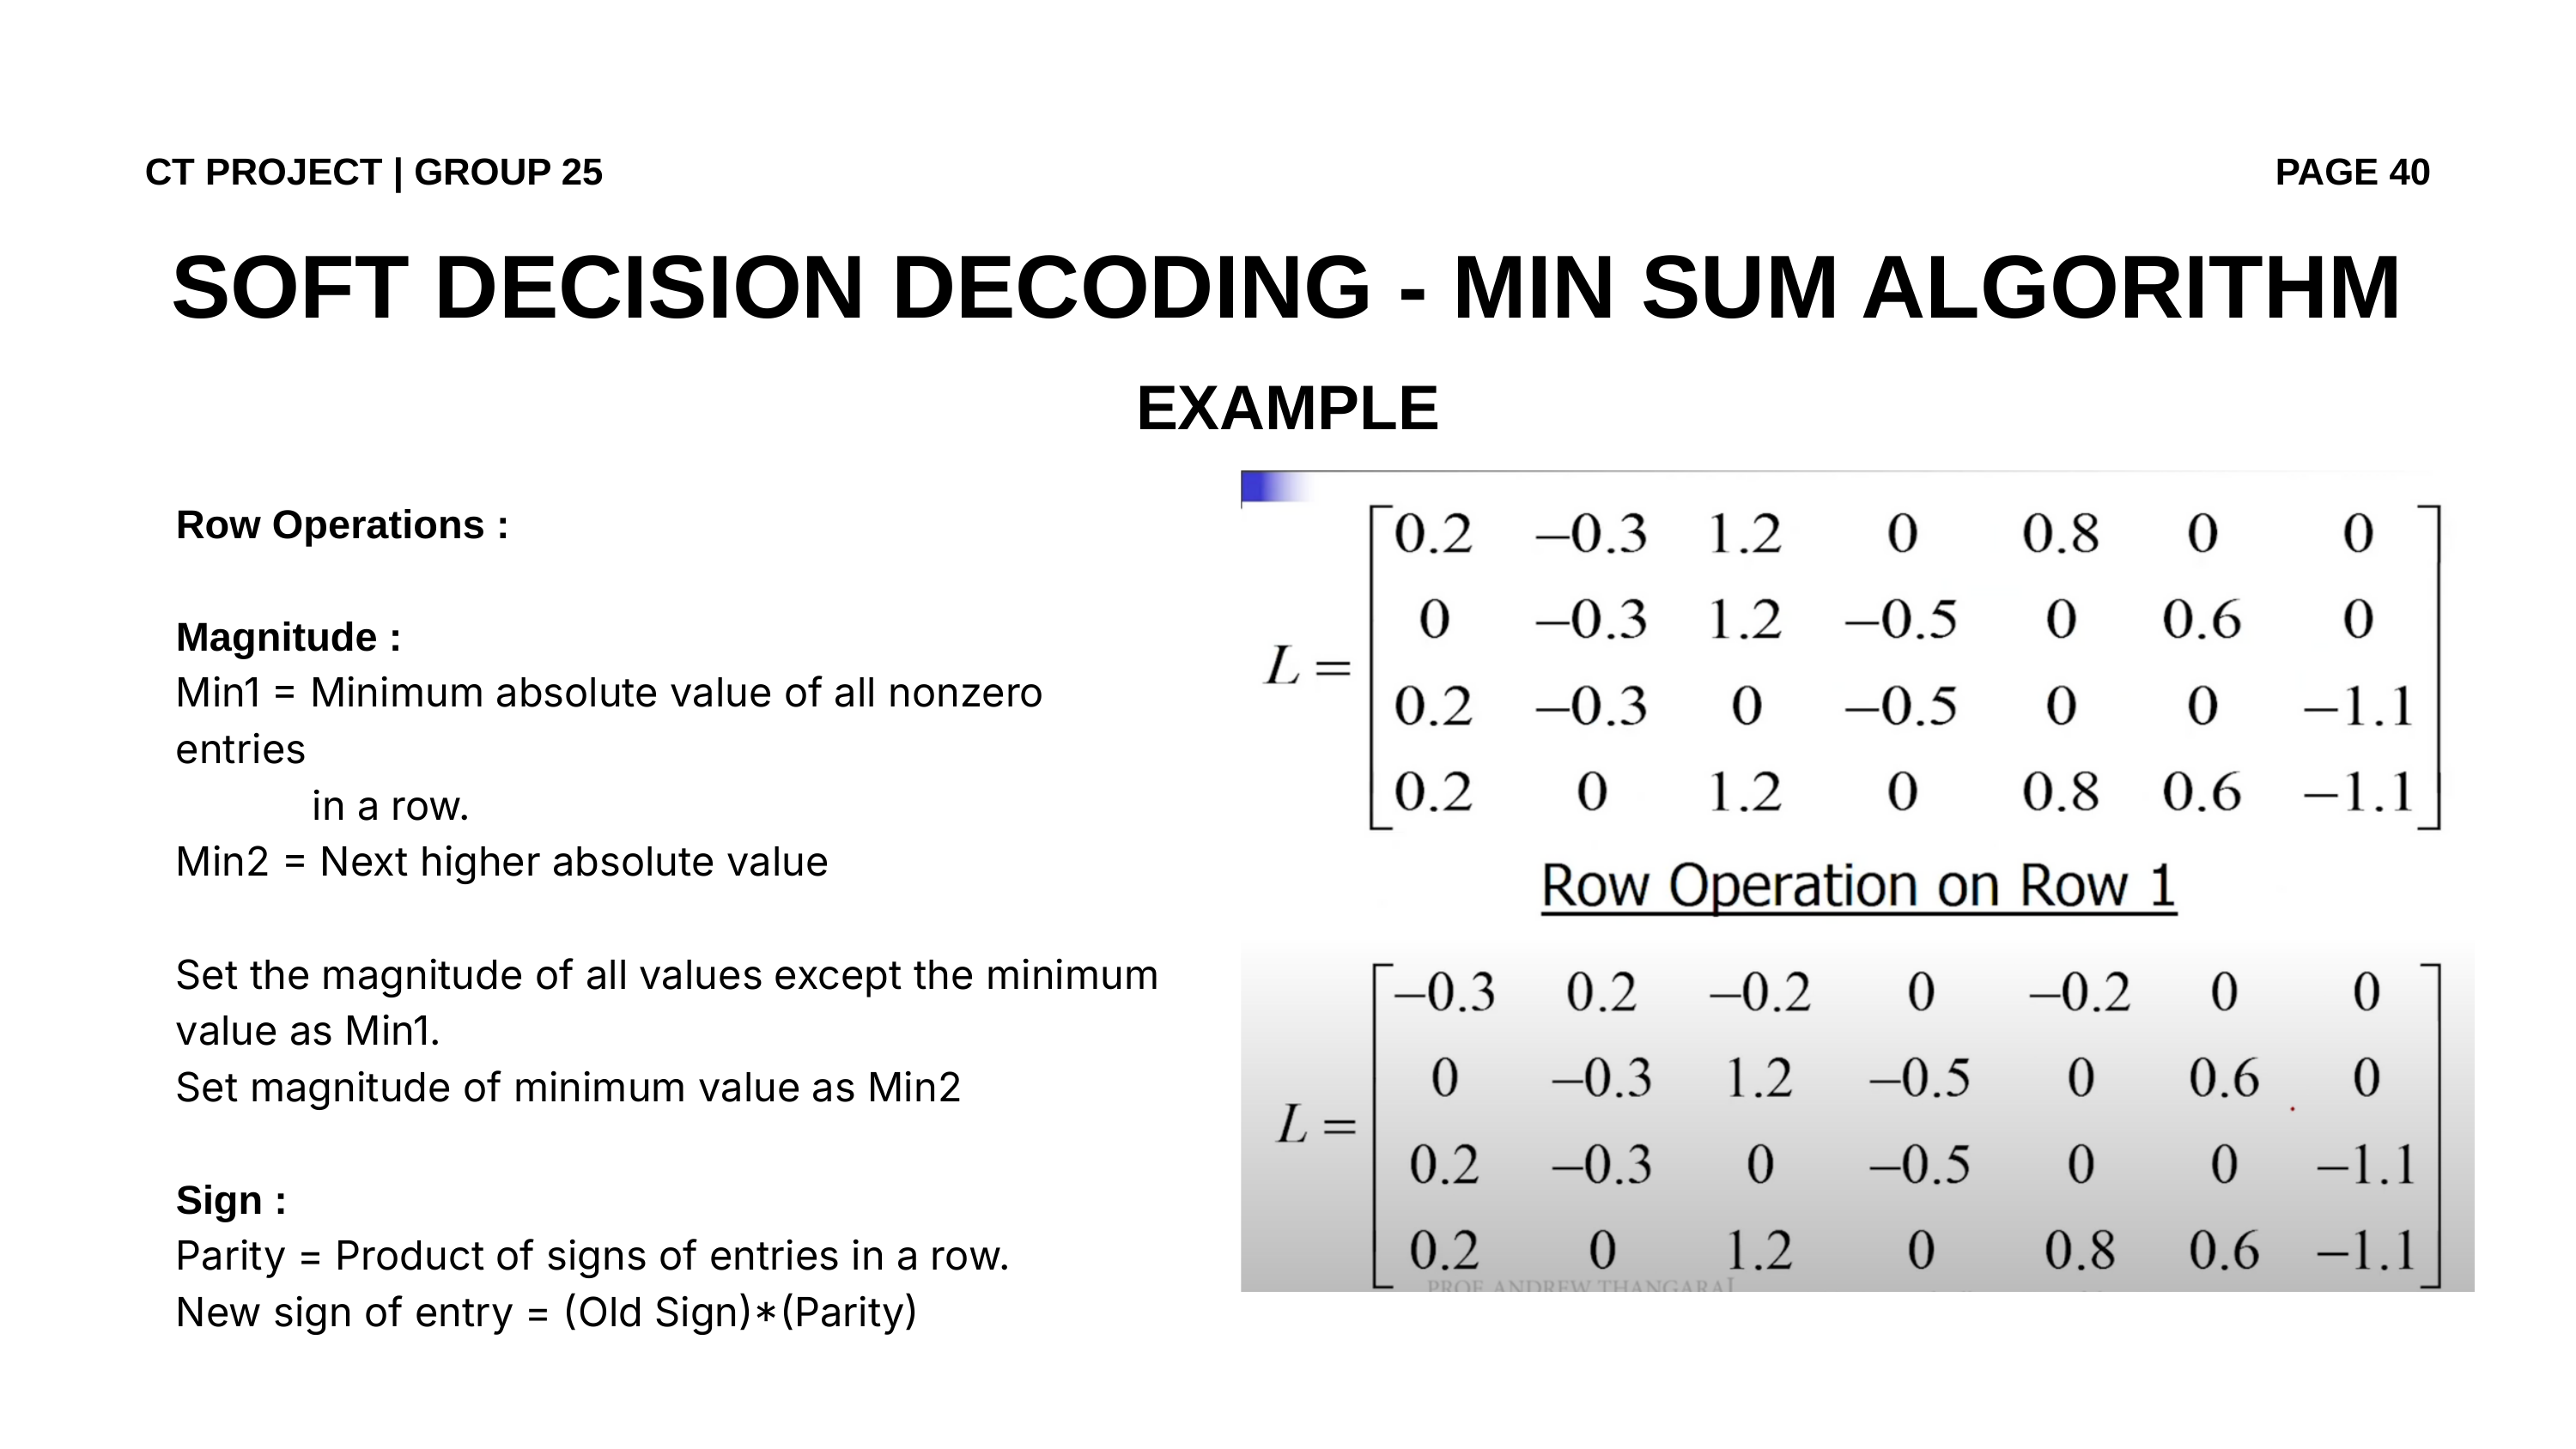

CT PROJECT | GROUP 25
PAGE 40
SOFT DECISION DECODING - MIN SUM ALGORITHM
EXAMPLE

Row Operations :

Magnitude :
Min1 = Minimum absolute value of all nonzero entries
            in a row.
Min2 = Next higher absolute value

Set the magnitude of all values except the minimum value as Min1.
Set magnitude of minimum value as Min2

Sign :
Parity = Product of signs of entries in a row.
New sign of entry = (Old Sign)*(Parity)